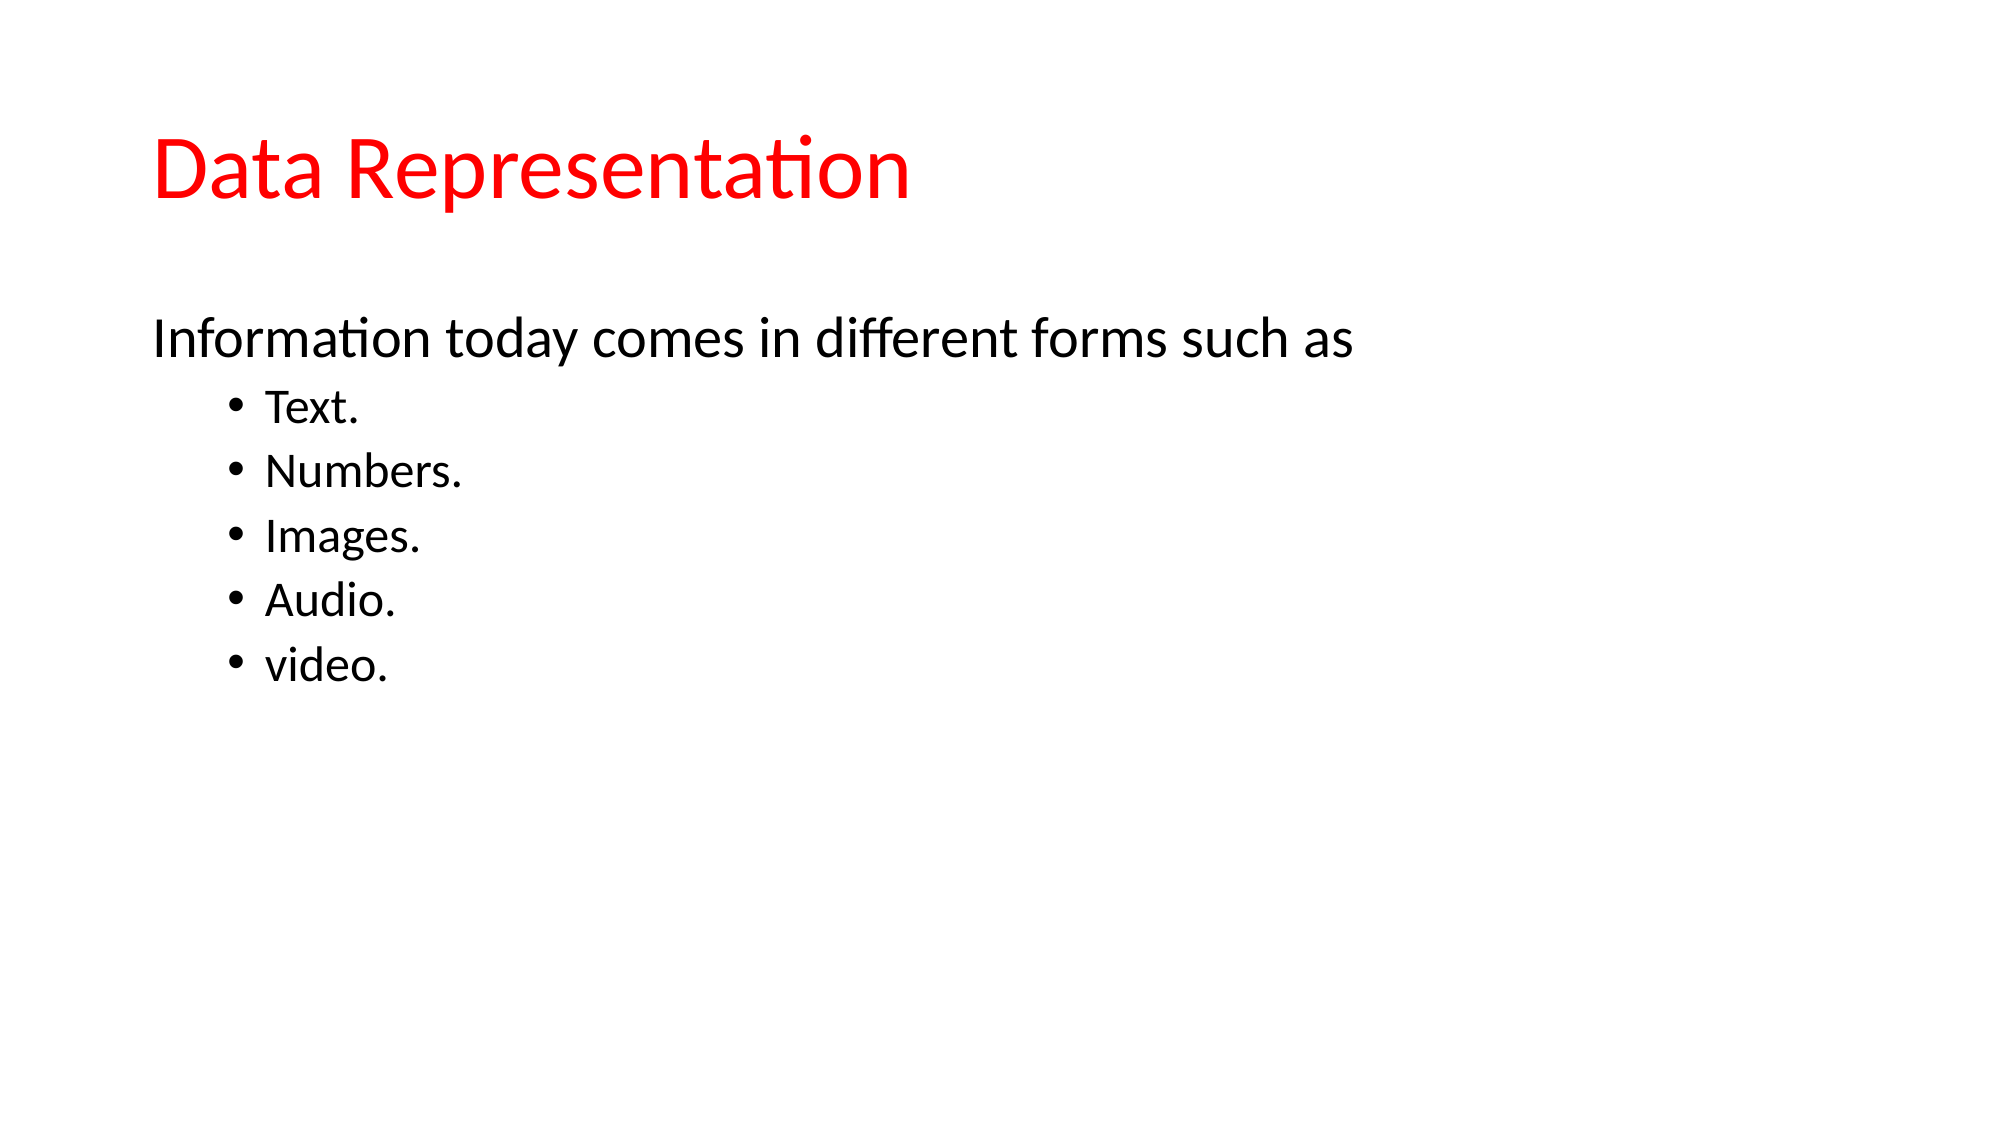

# Data Representation
Information today comes in different forms such as
Text.
Numbers.
Images.
Audio.
video.